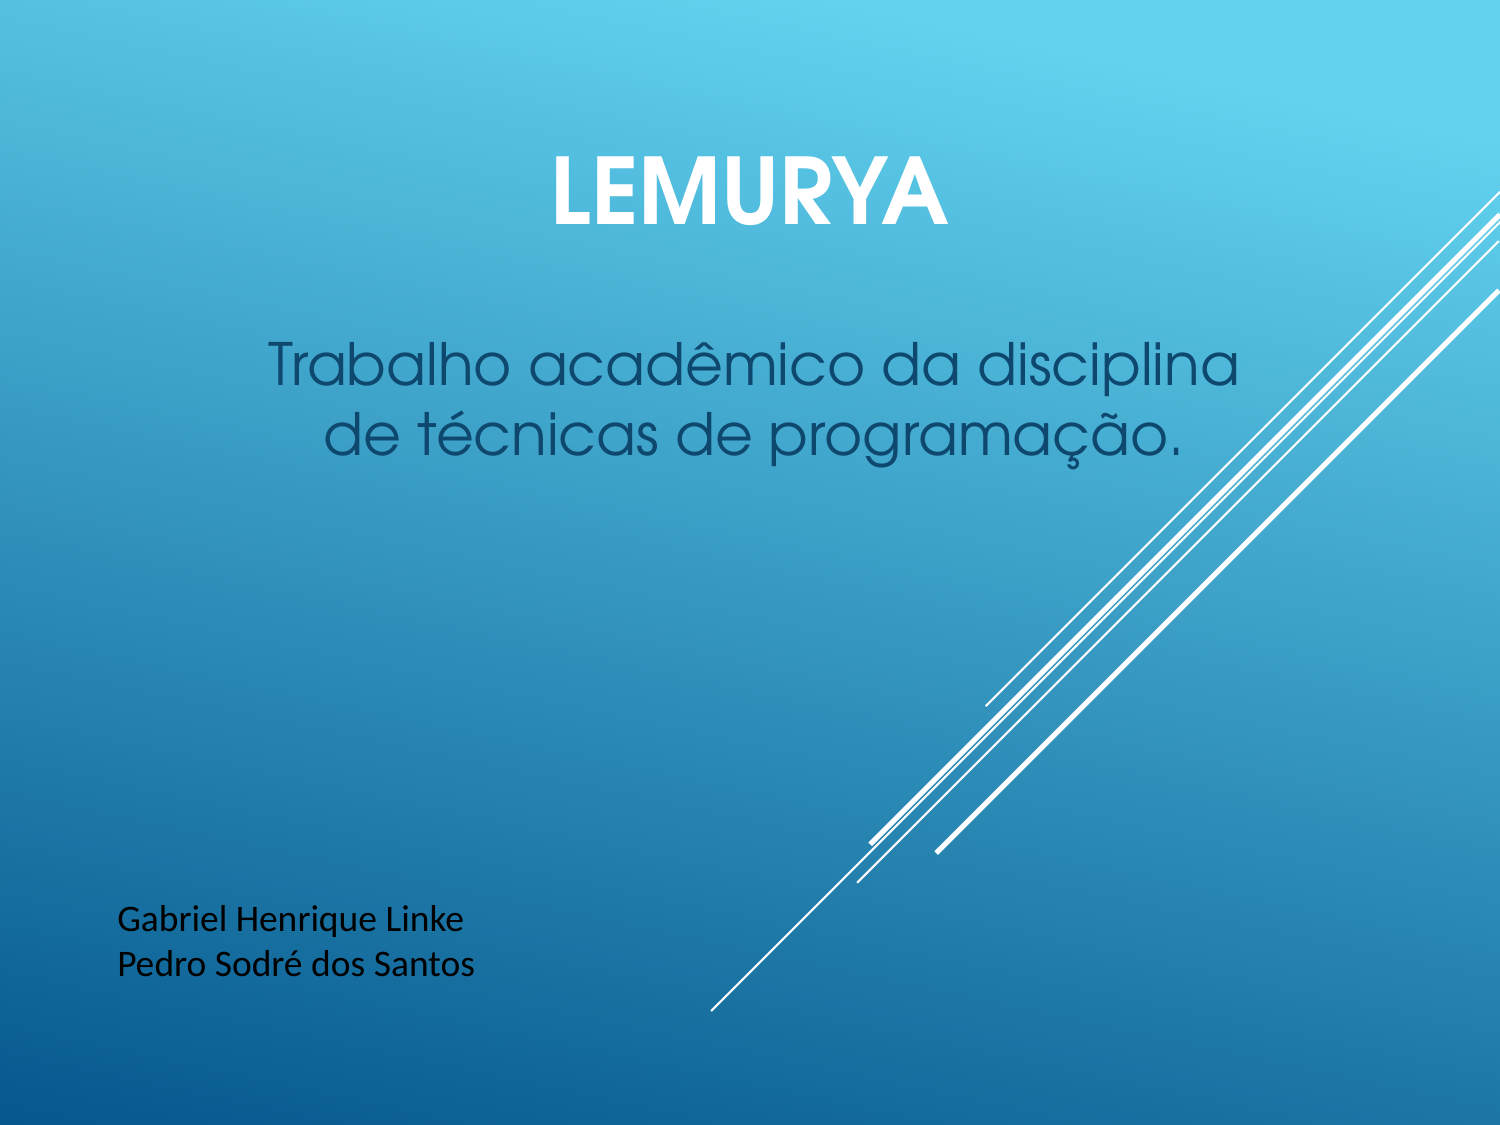

# LEMURYA
Trabalho acadêmico da disciplina de técnicas de programação.
Gabriel Henrique Linke
Pedro Sodré dos Santos